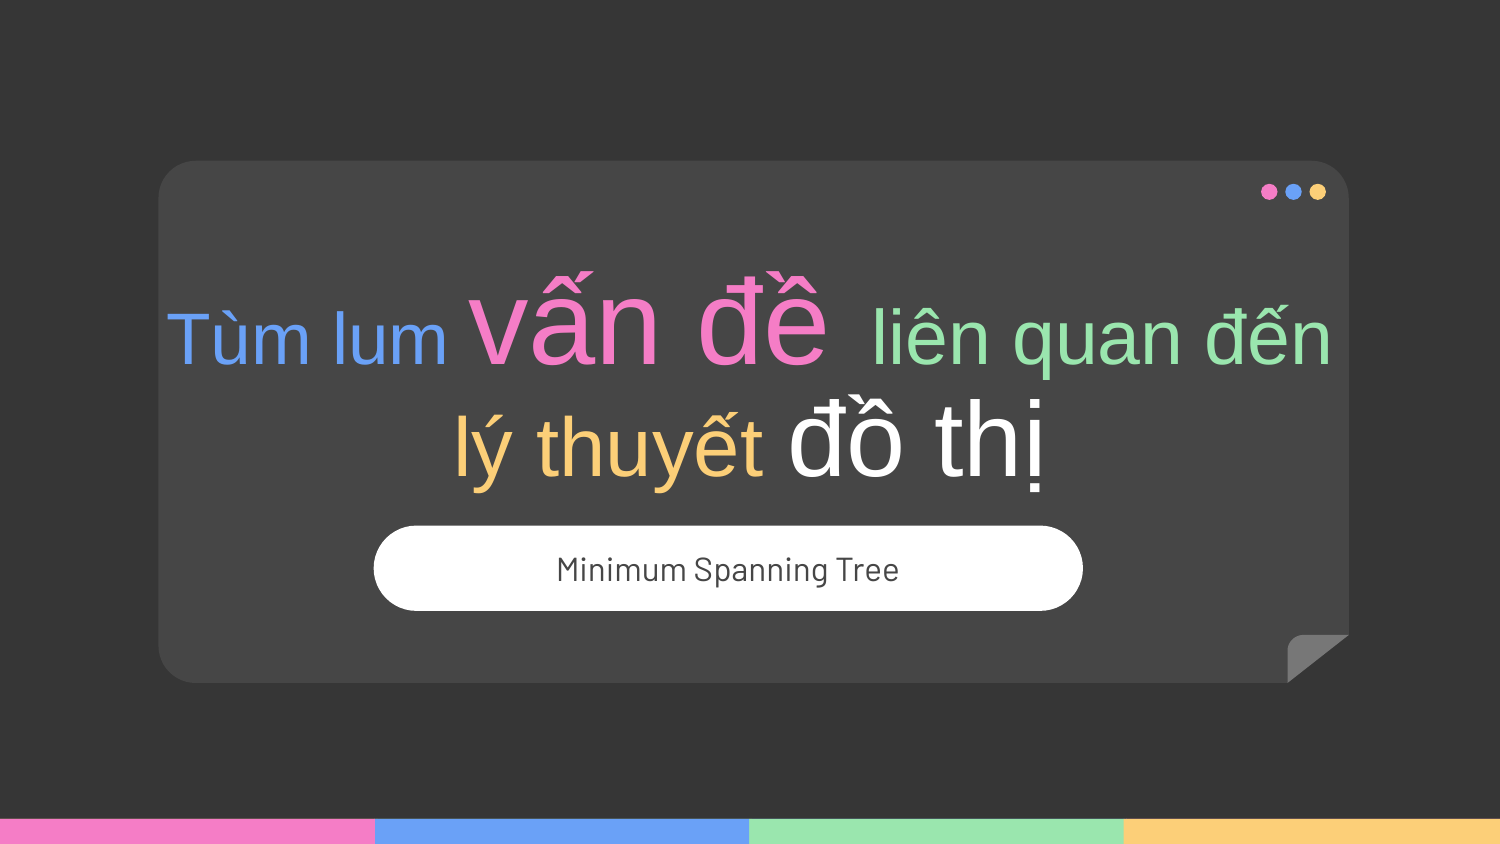

# Tùm lum vấn đề liên quan đến lý thuyết đồ thị

Minimum Spanning Tree